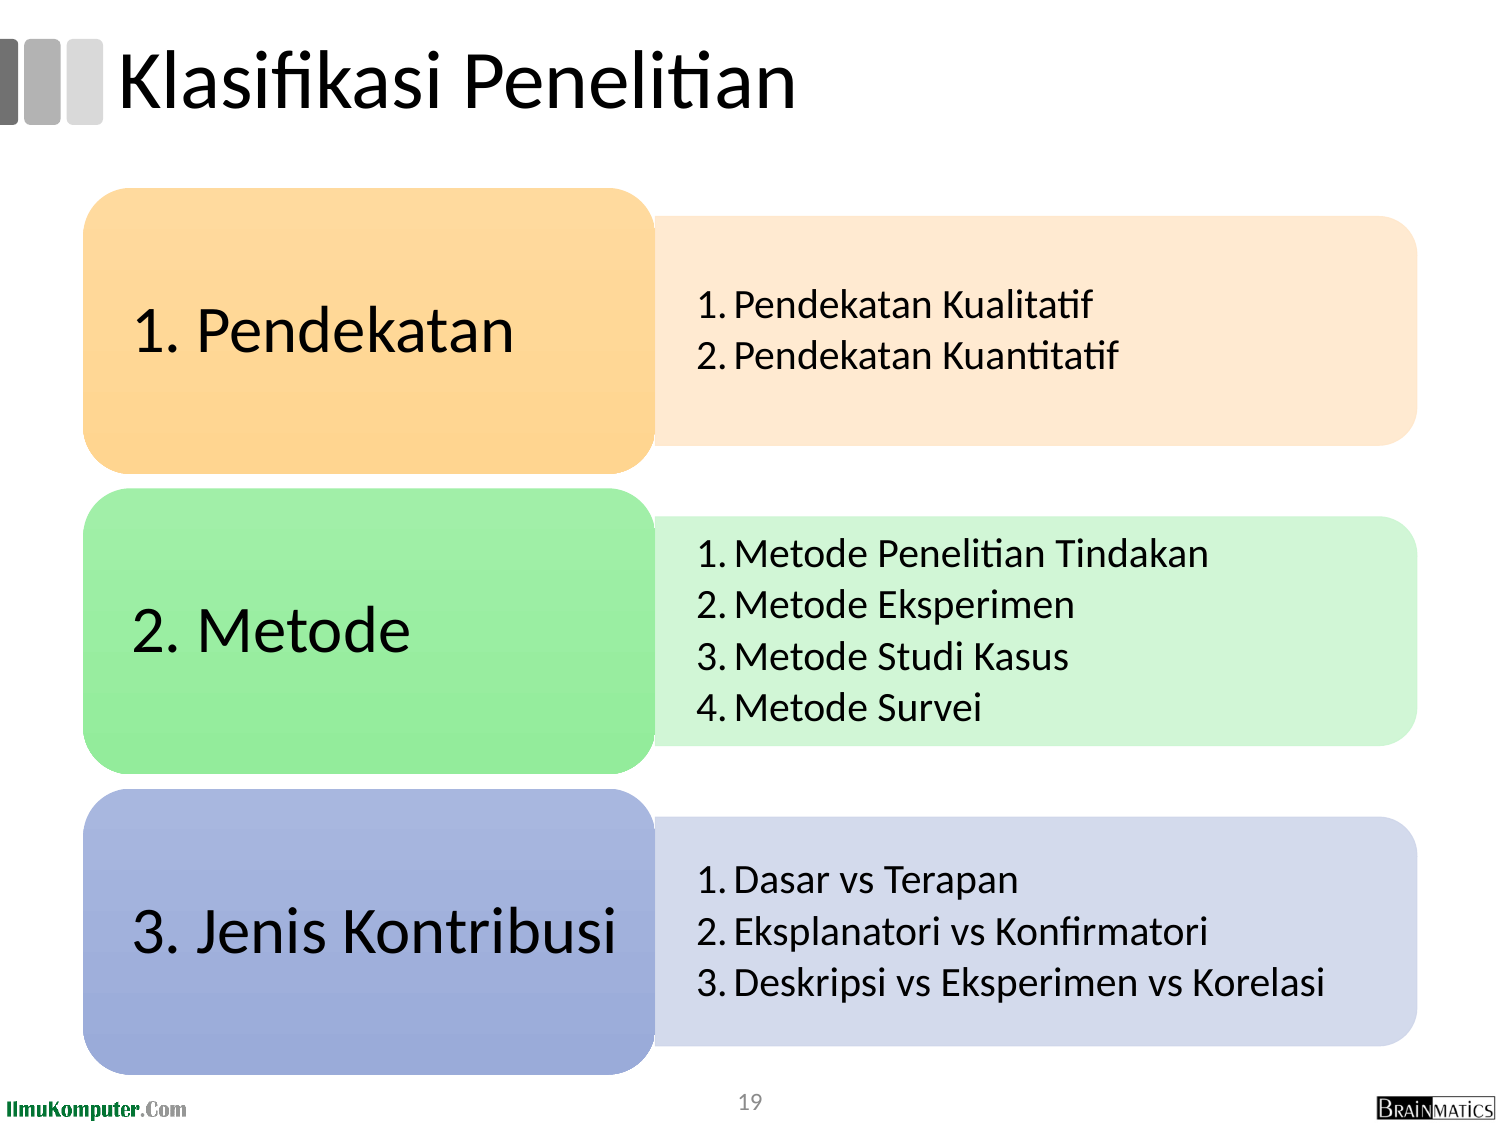

# Klasifikasi Penelitian
Pendekatan Kualitatif
Pendekatan Kuantitatif
1. Pendekatan
Metode Penelitian Tindakan
Metode Eksperimen
Metode Studi Kasus
Metode Survei
2. Metode
Dasar vs Terapan
Eksplanatori vs Konfirmatori
Deskripsi vs Eksperimen vs Korelasi
3. Jenis Kontribusi
19